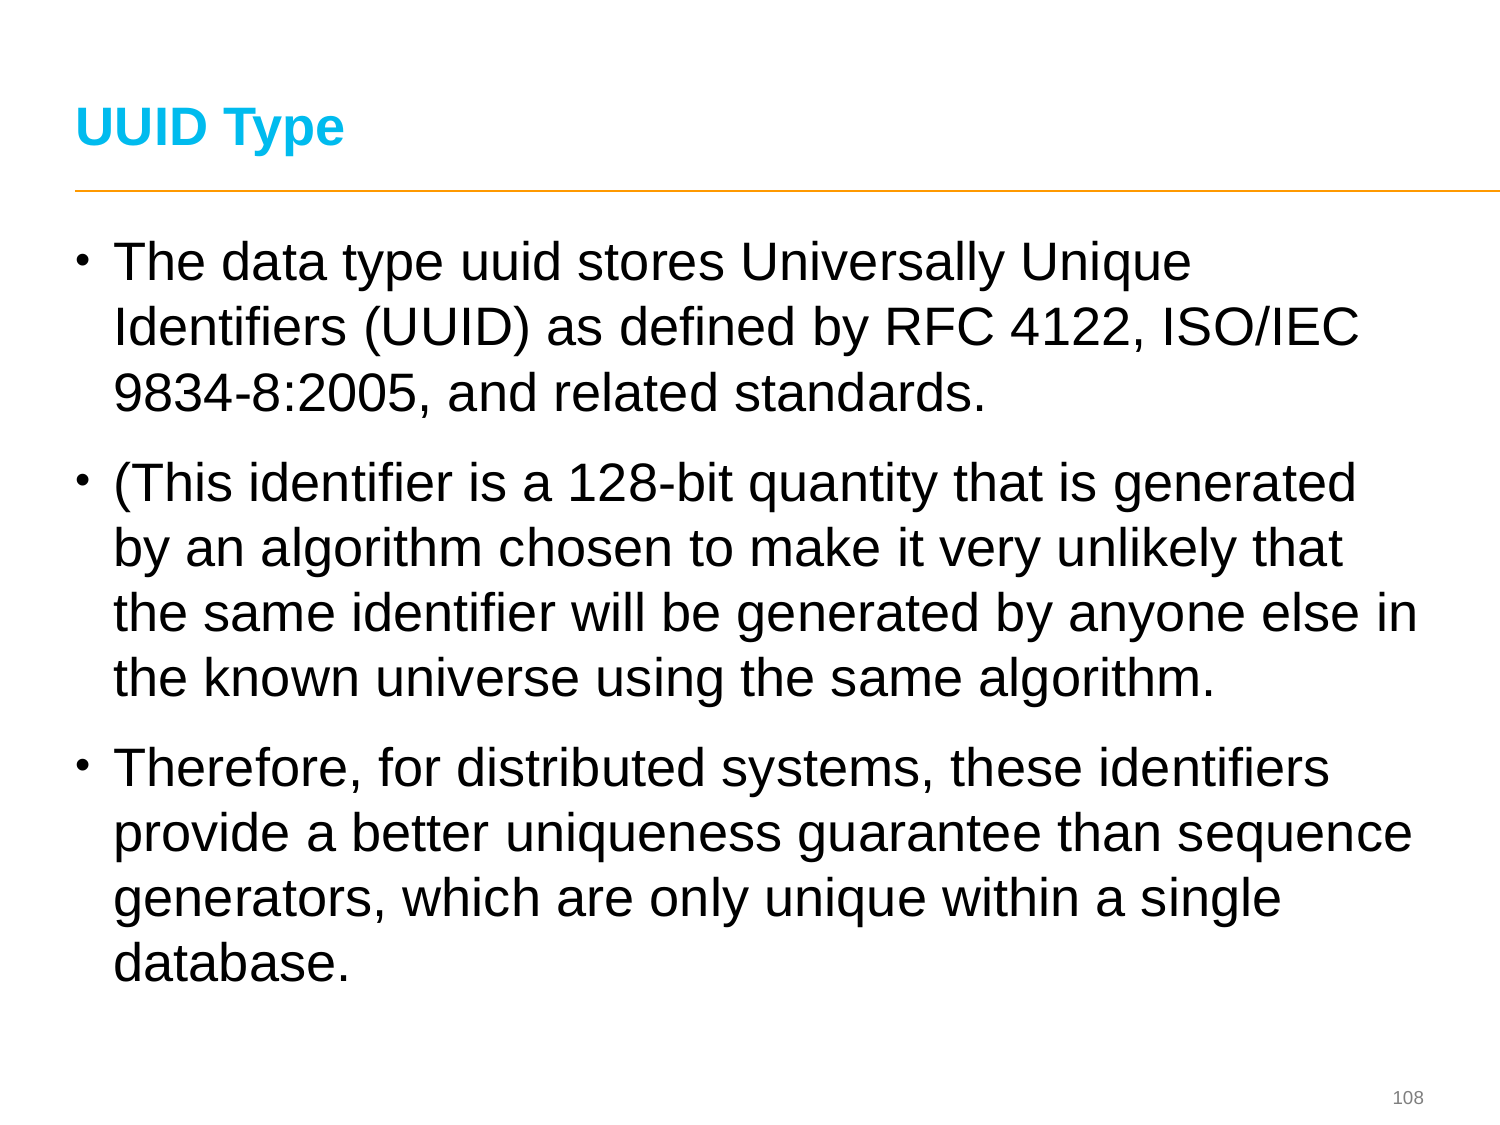

# UUID Type
The data type uuid stores Universally Unique Identifiers (UUID) as defined by RFC 4122, ISO/IEC 9834-8:2005, and related standards.
(This identifier is a 128-bit quantity that is generated by an algorithm chosen to make it very unlikely that the same identifier will be generated by anyone else in the known universe using the same algorithm.
Therefore, for distributed systems, these identifiers provide a better uniqueness guarantee than sequence generators, which are only unique within a single database.